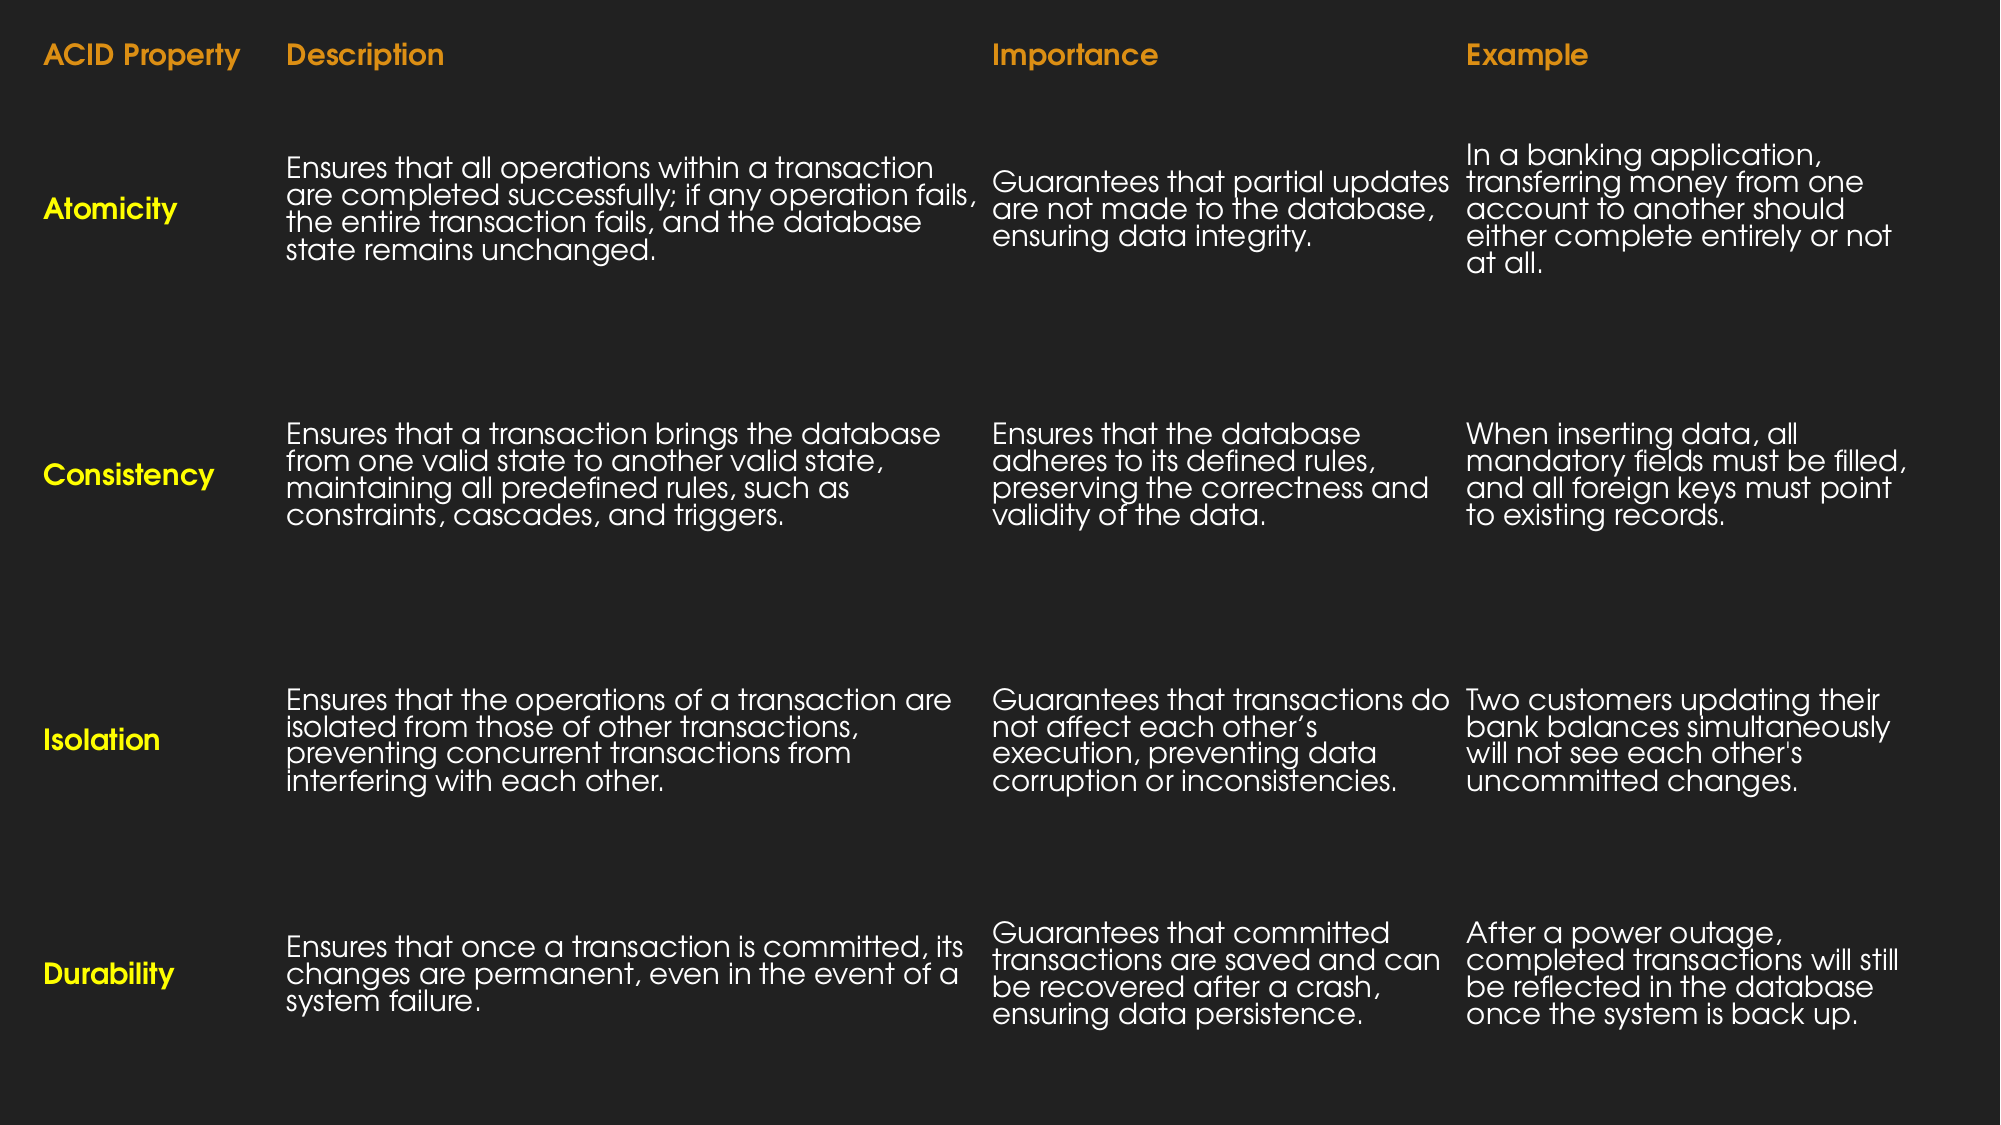

| ACID Property | Description | Importance | Example |
| --- | --- | --- | --- |
| Atomicity | Ensures that all operations within a transaction are completed successfully; if any operation fails, the entire transaction fails, and the database state remains unchanged. | Guarantees that partial updates are not made to the database, ensuring data integrity. | In a banking application, transferring money from one account to another should either complete entirely or not at all. |
| Consistency | Ensures that a transaction brings the database from one valid state to another valid state, maintaining all predefined rules, such as constraints, cascades, and triggers. | Ensures that the database adheres to its defined rules, preserving the correctness and validity of the data. | When inserting data, all mandatory fields must be filled, and all foreign keys must point to existing records. |
| Isolation | Ensures that the operations of a transaction are isolated from those of other transactions, preventing concurrent transactions from interfering with each other. | Guarantees that transactions do not affect each other’s execution, preventing data corruption or inconsistencies. | Two customers updating their bank balances simultaneously will not see each other's uncommitted changes. |
| Durability | Ensures that once a transaction is committed, its changes are permanent, even in the event of a system failure. | Guarantees that committed transactions are saved and can be recovered after a crash, ensuring data persistence. | After a power outage, completed transactions will still be reflected in the database once the system is back up. |